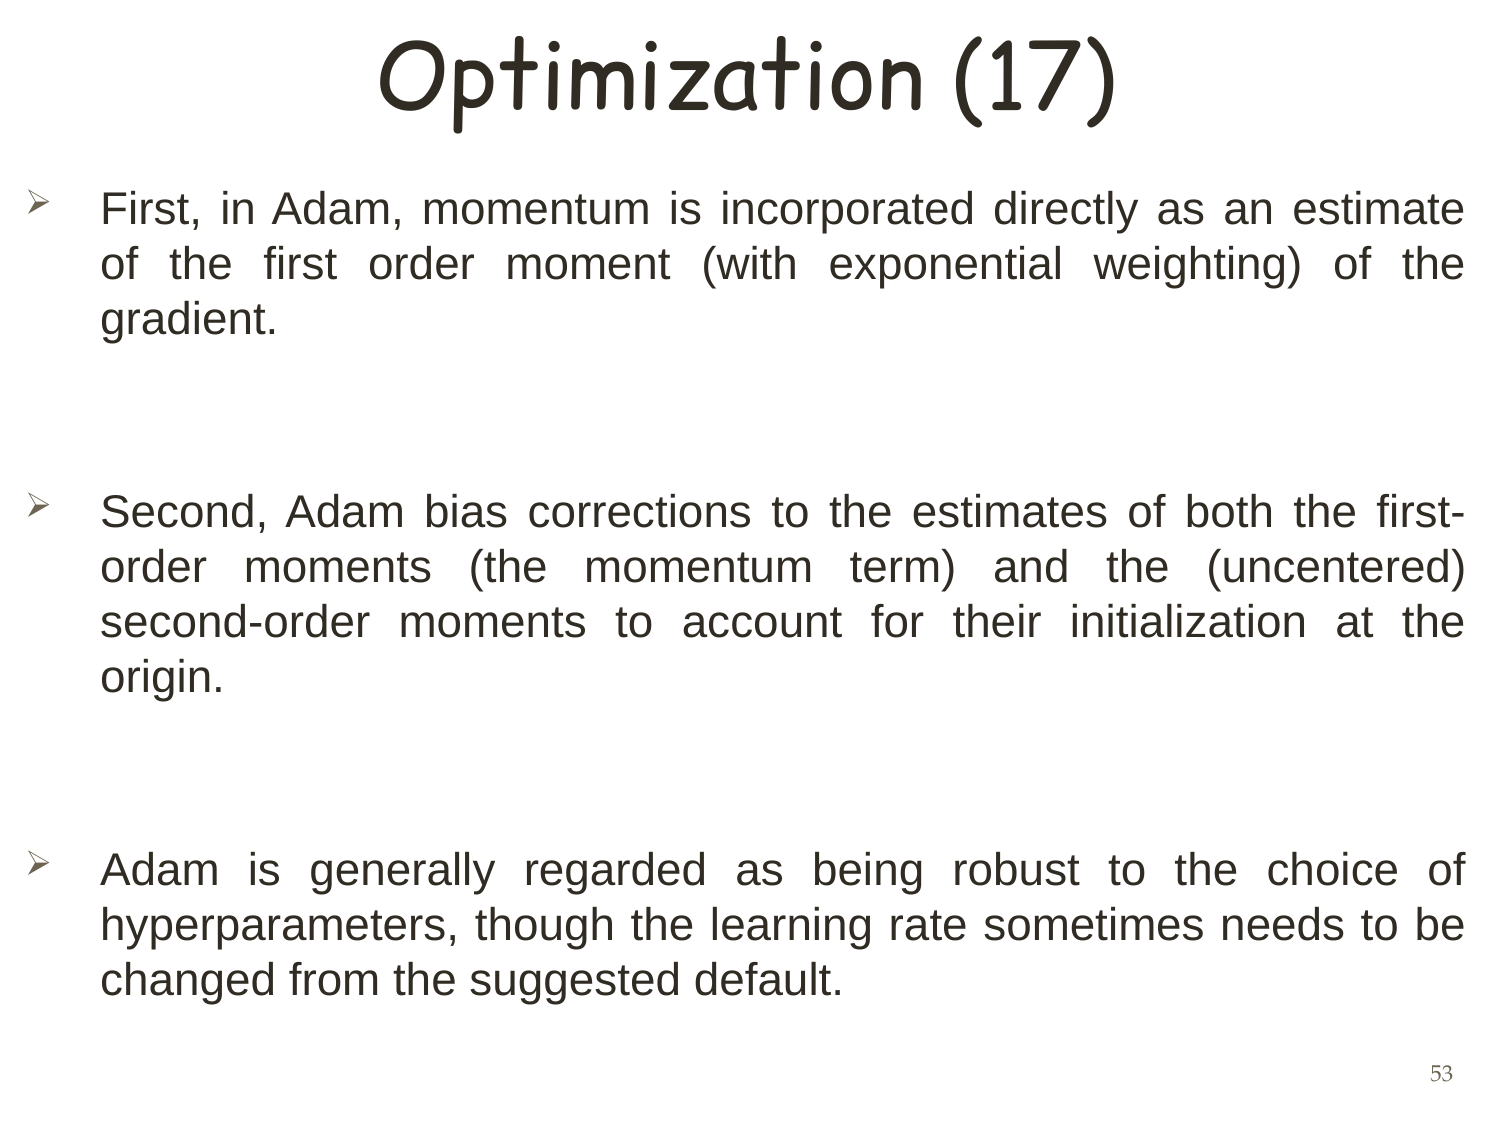

# Optimization (17)
First, in Adam, momentum is incorporated directly as an estimate of the first order moment (with exponential weighting) of the gradient.

Second, Adam bias corrections to the estimates of both the first-order moments (the momentum term) and the (uncentered) second-order moments to account for their initialization at the origin.

Adam is generally regarded as being robust to the choice of hyperparameters, though the learning rate sometimes needs to be changed from the suggested default.
53